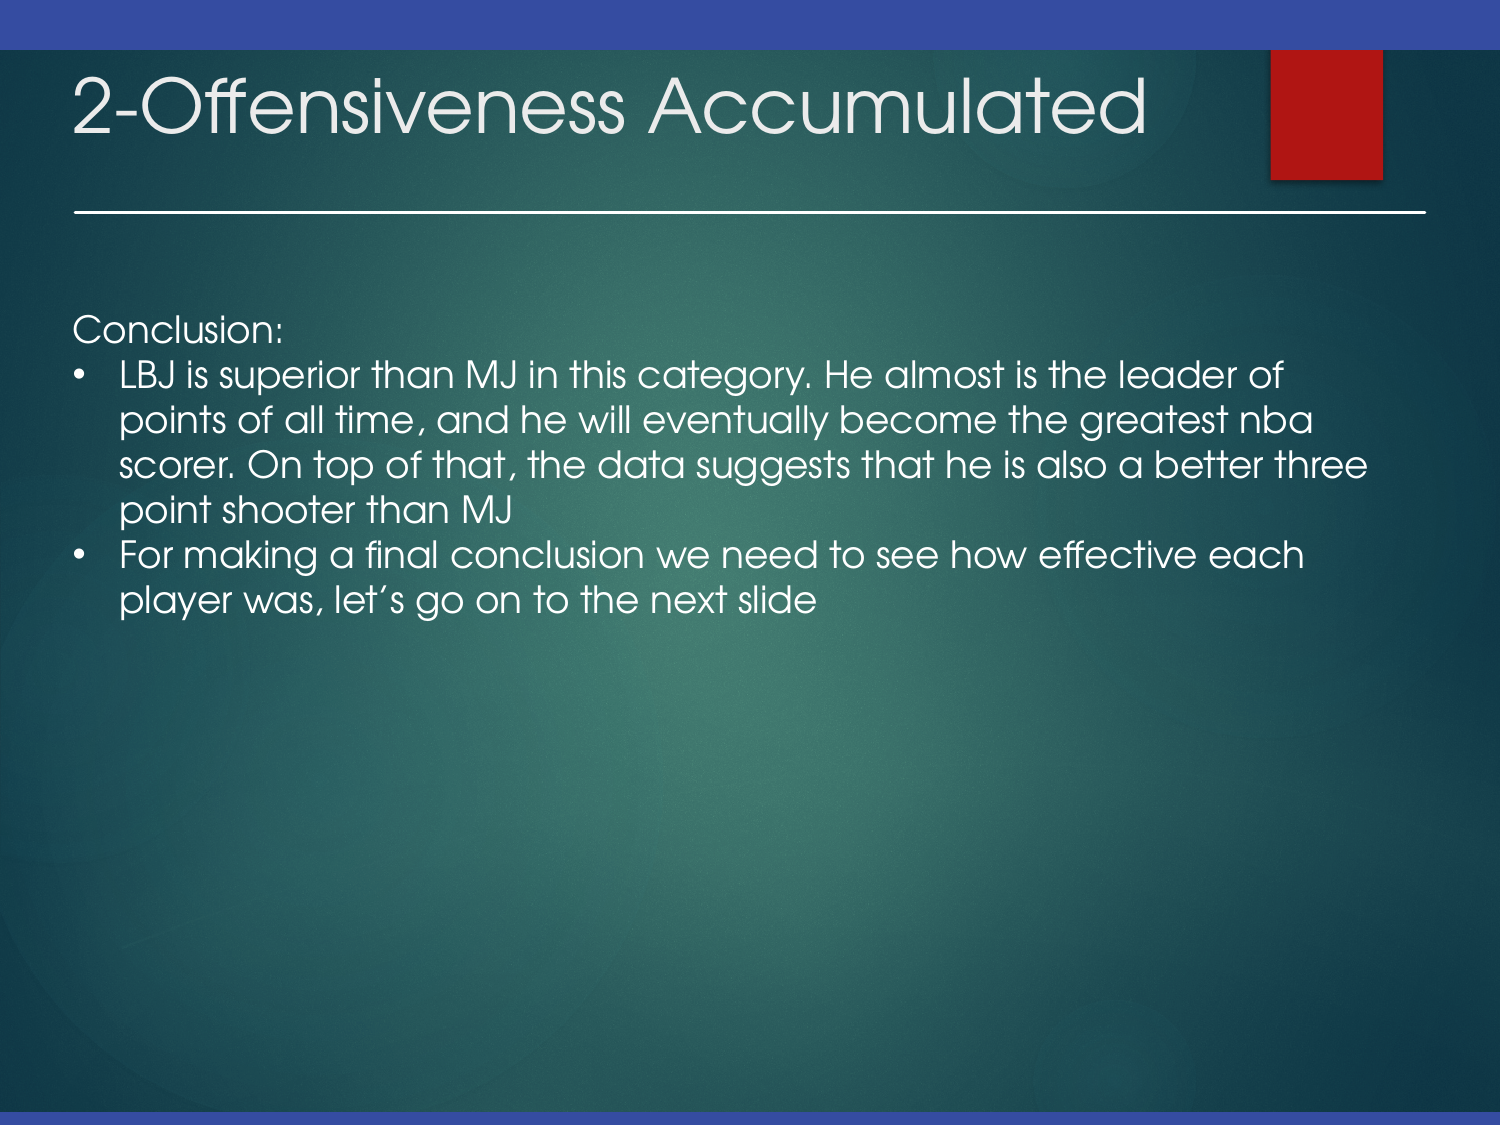

2-Offensiveness Accumulated
Conclusion:
LBJ is superior than MJ in this category. He almost is the leader of points of all time, and he will eventually become the greatest nba scorer. On top of that, the data suggests that he is also a better three point shooter than MJ
For making a final conclusion we need to see how effective each player was, let’s go on to the next slide